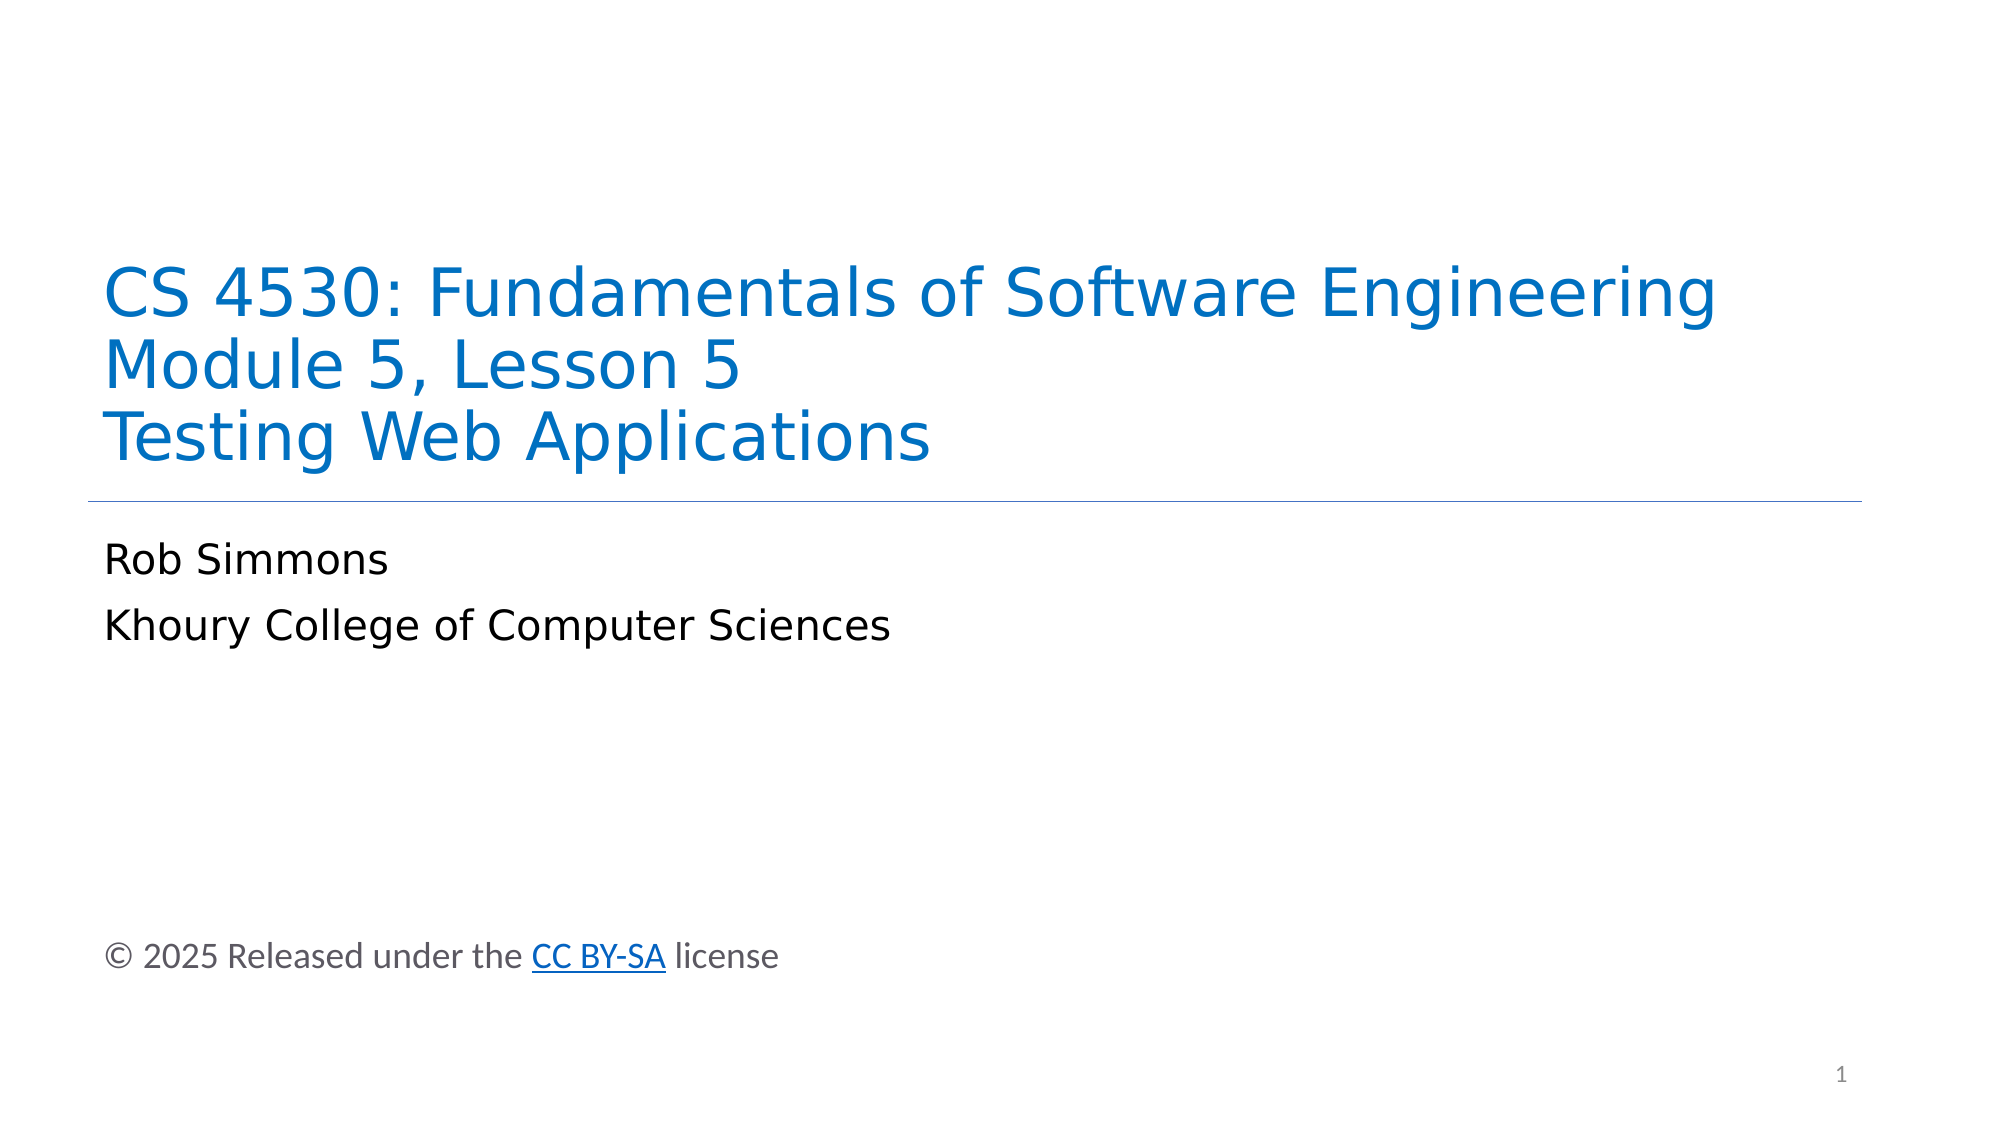

# CS 4530: Fundamentals of Software Engineering Module 5, Lesson 5 Testing Web Applications
Rob Simmons
Khoury College of Computer Sciences

1